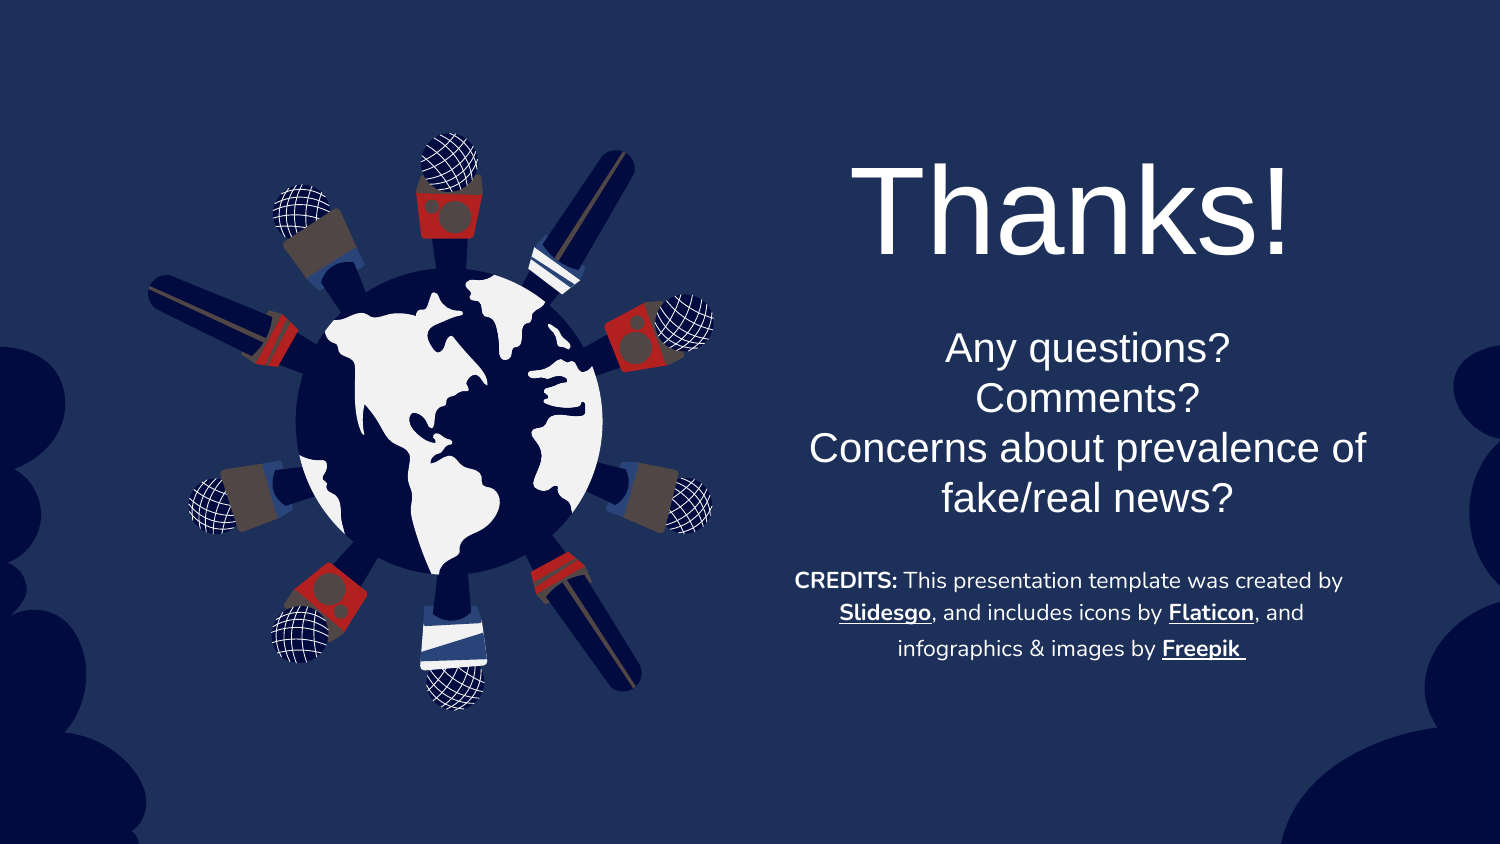

# Thanks!

Any questions?
Comments?
Concerns about prevalence of fake/real news?